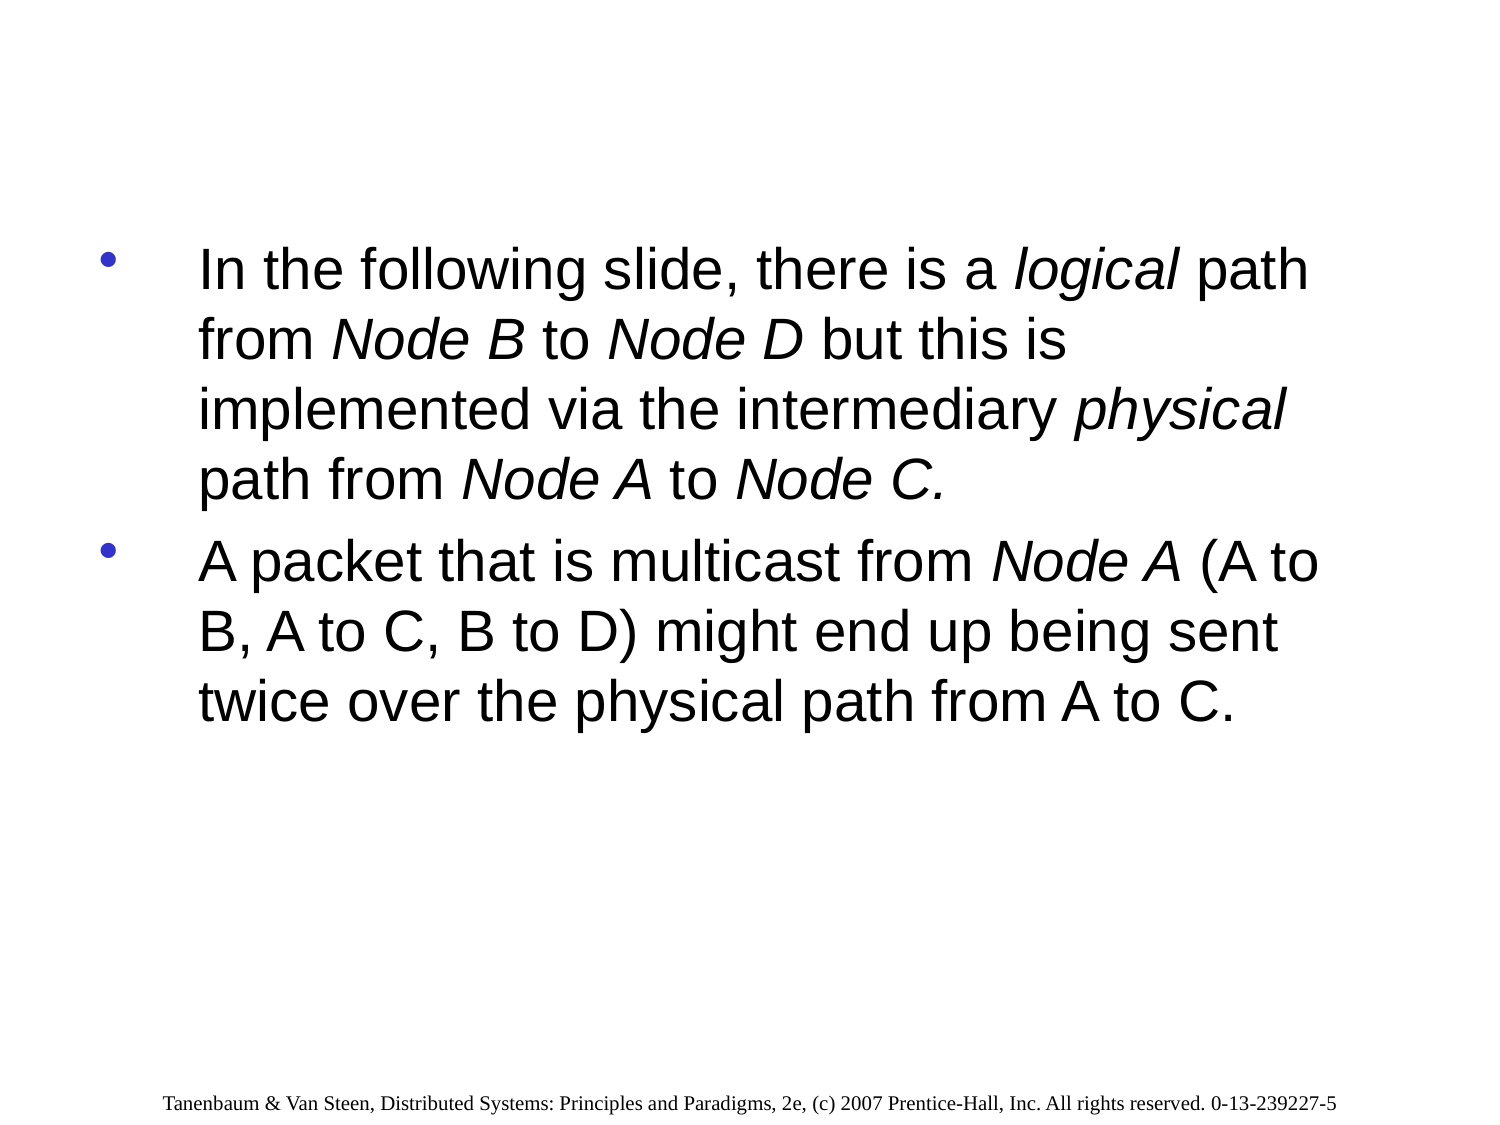

#
In the following slide, there is a logical path from Node B to Node D but this is implemented via the intermediary physical path from Node A to Node C.
A packet that is multicast from Node A (A to B, A to C, B to D) might end up being sent twice over the physical path from A to C.
Tanenbaum & Van Steen, Distributed Systems: Principles and Paradigms, 2e, (c) 2007 Prentice-Hall, Inc. All rights reserved. 0-13-239227-5